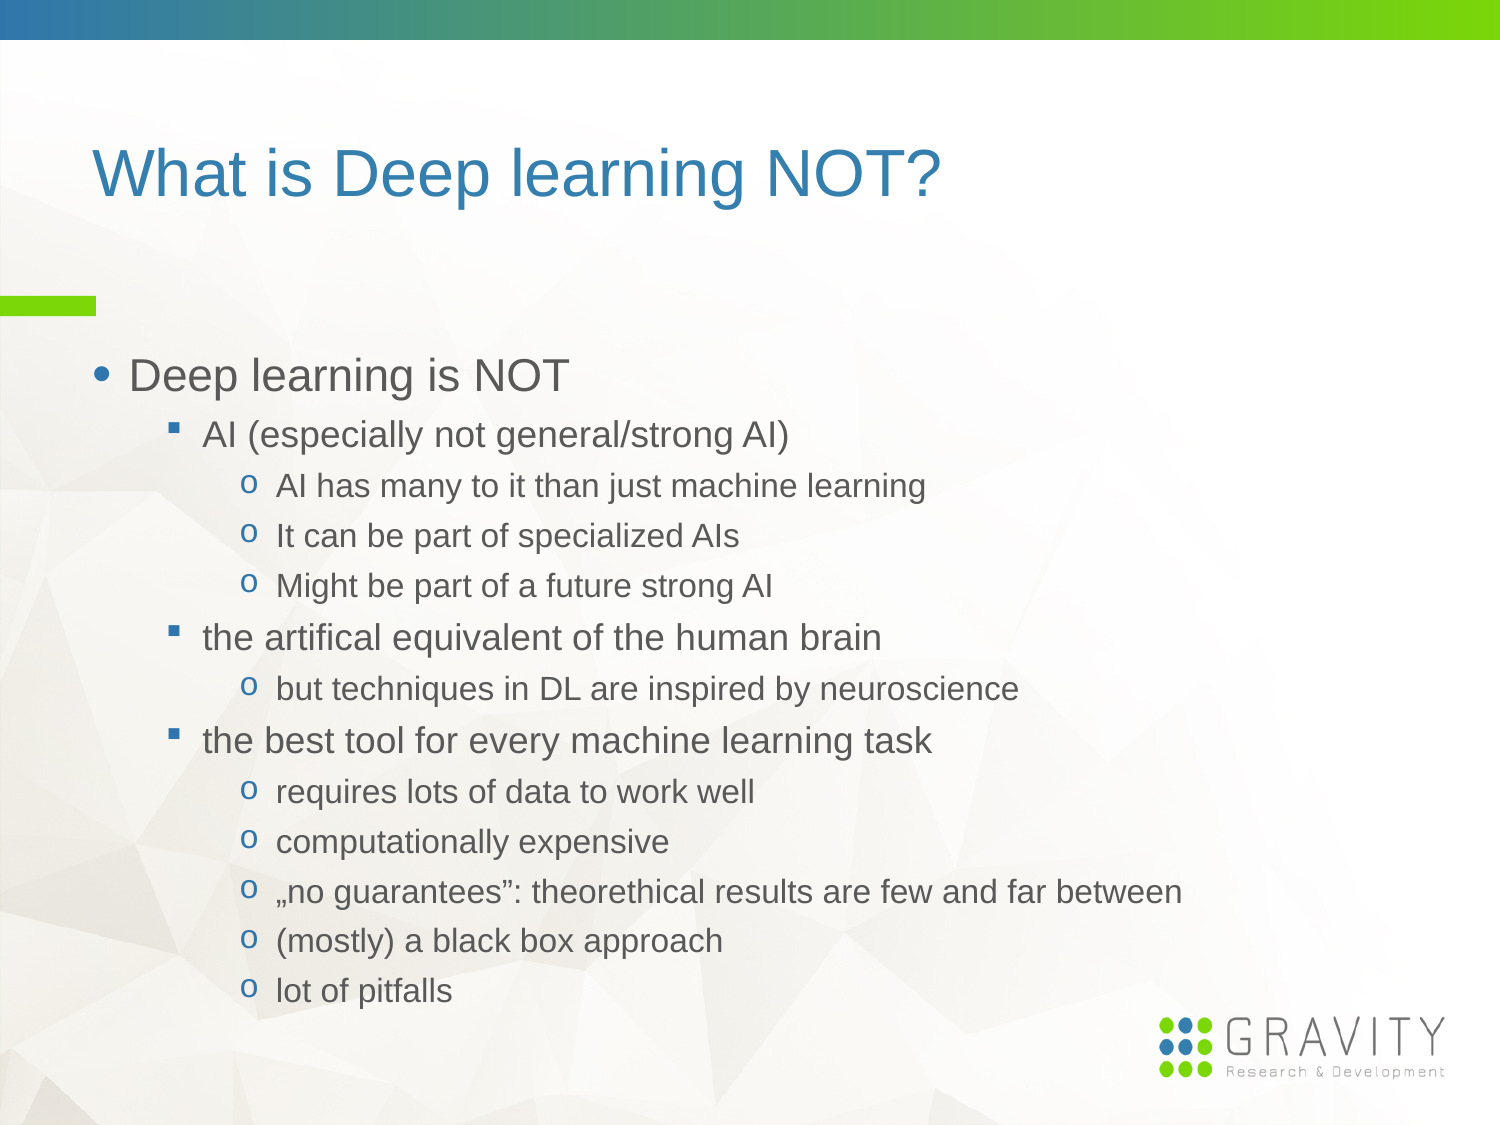

# What is Deep learning NOT?
Deep learning is NOT
AI (especially not general/strong AI)
AI has many to it than just machine learning
It can be part of specialized AIs
Might be part of a future strong AI
the artifical equivalent of the human brain
but techniques in DL are inspired by neuroscience
the best tool for every machine learning task
requires lots of data to work well
computationally expensive
„no guarantees”: theorethical results are few and far between
(mostly) a black box approach
lot of pitfalls